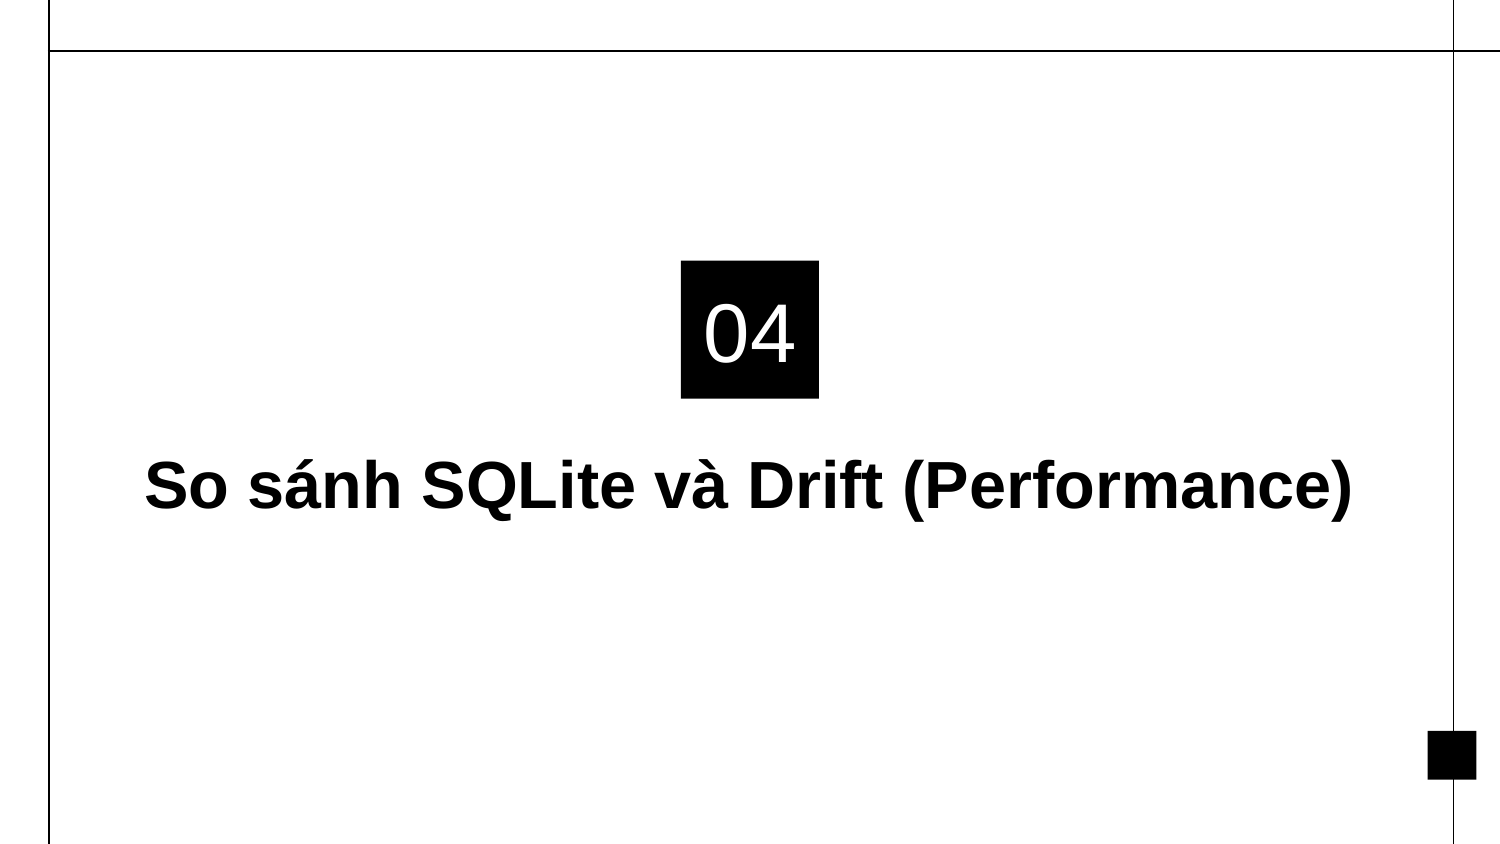

04
# So sánh SQLite và Drift (Performance)